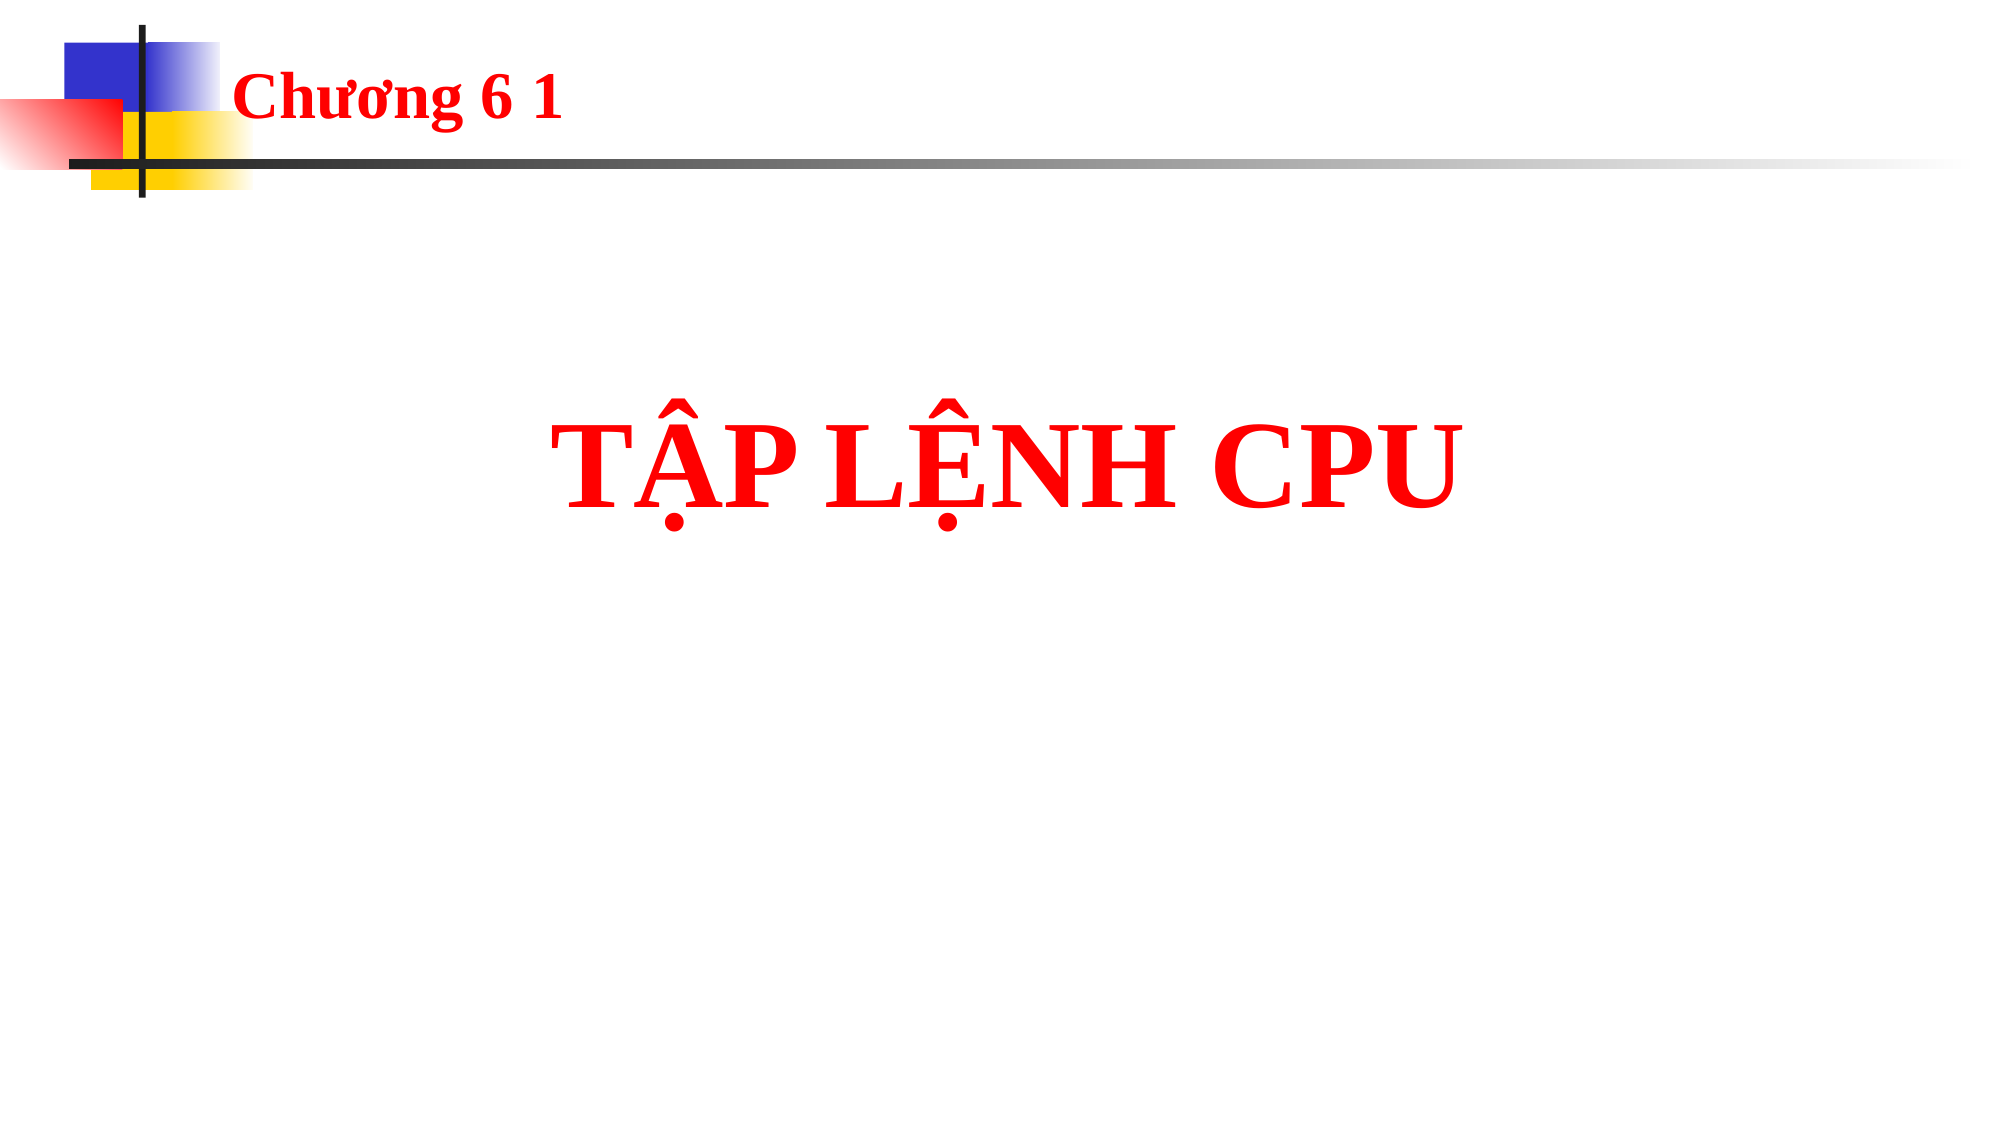

# Chương 6 1

TẬP LỆNH CPU